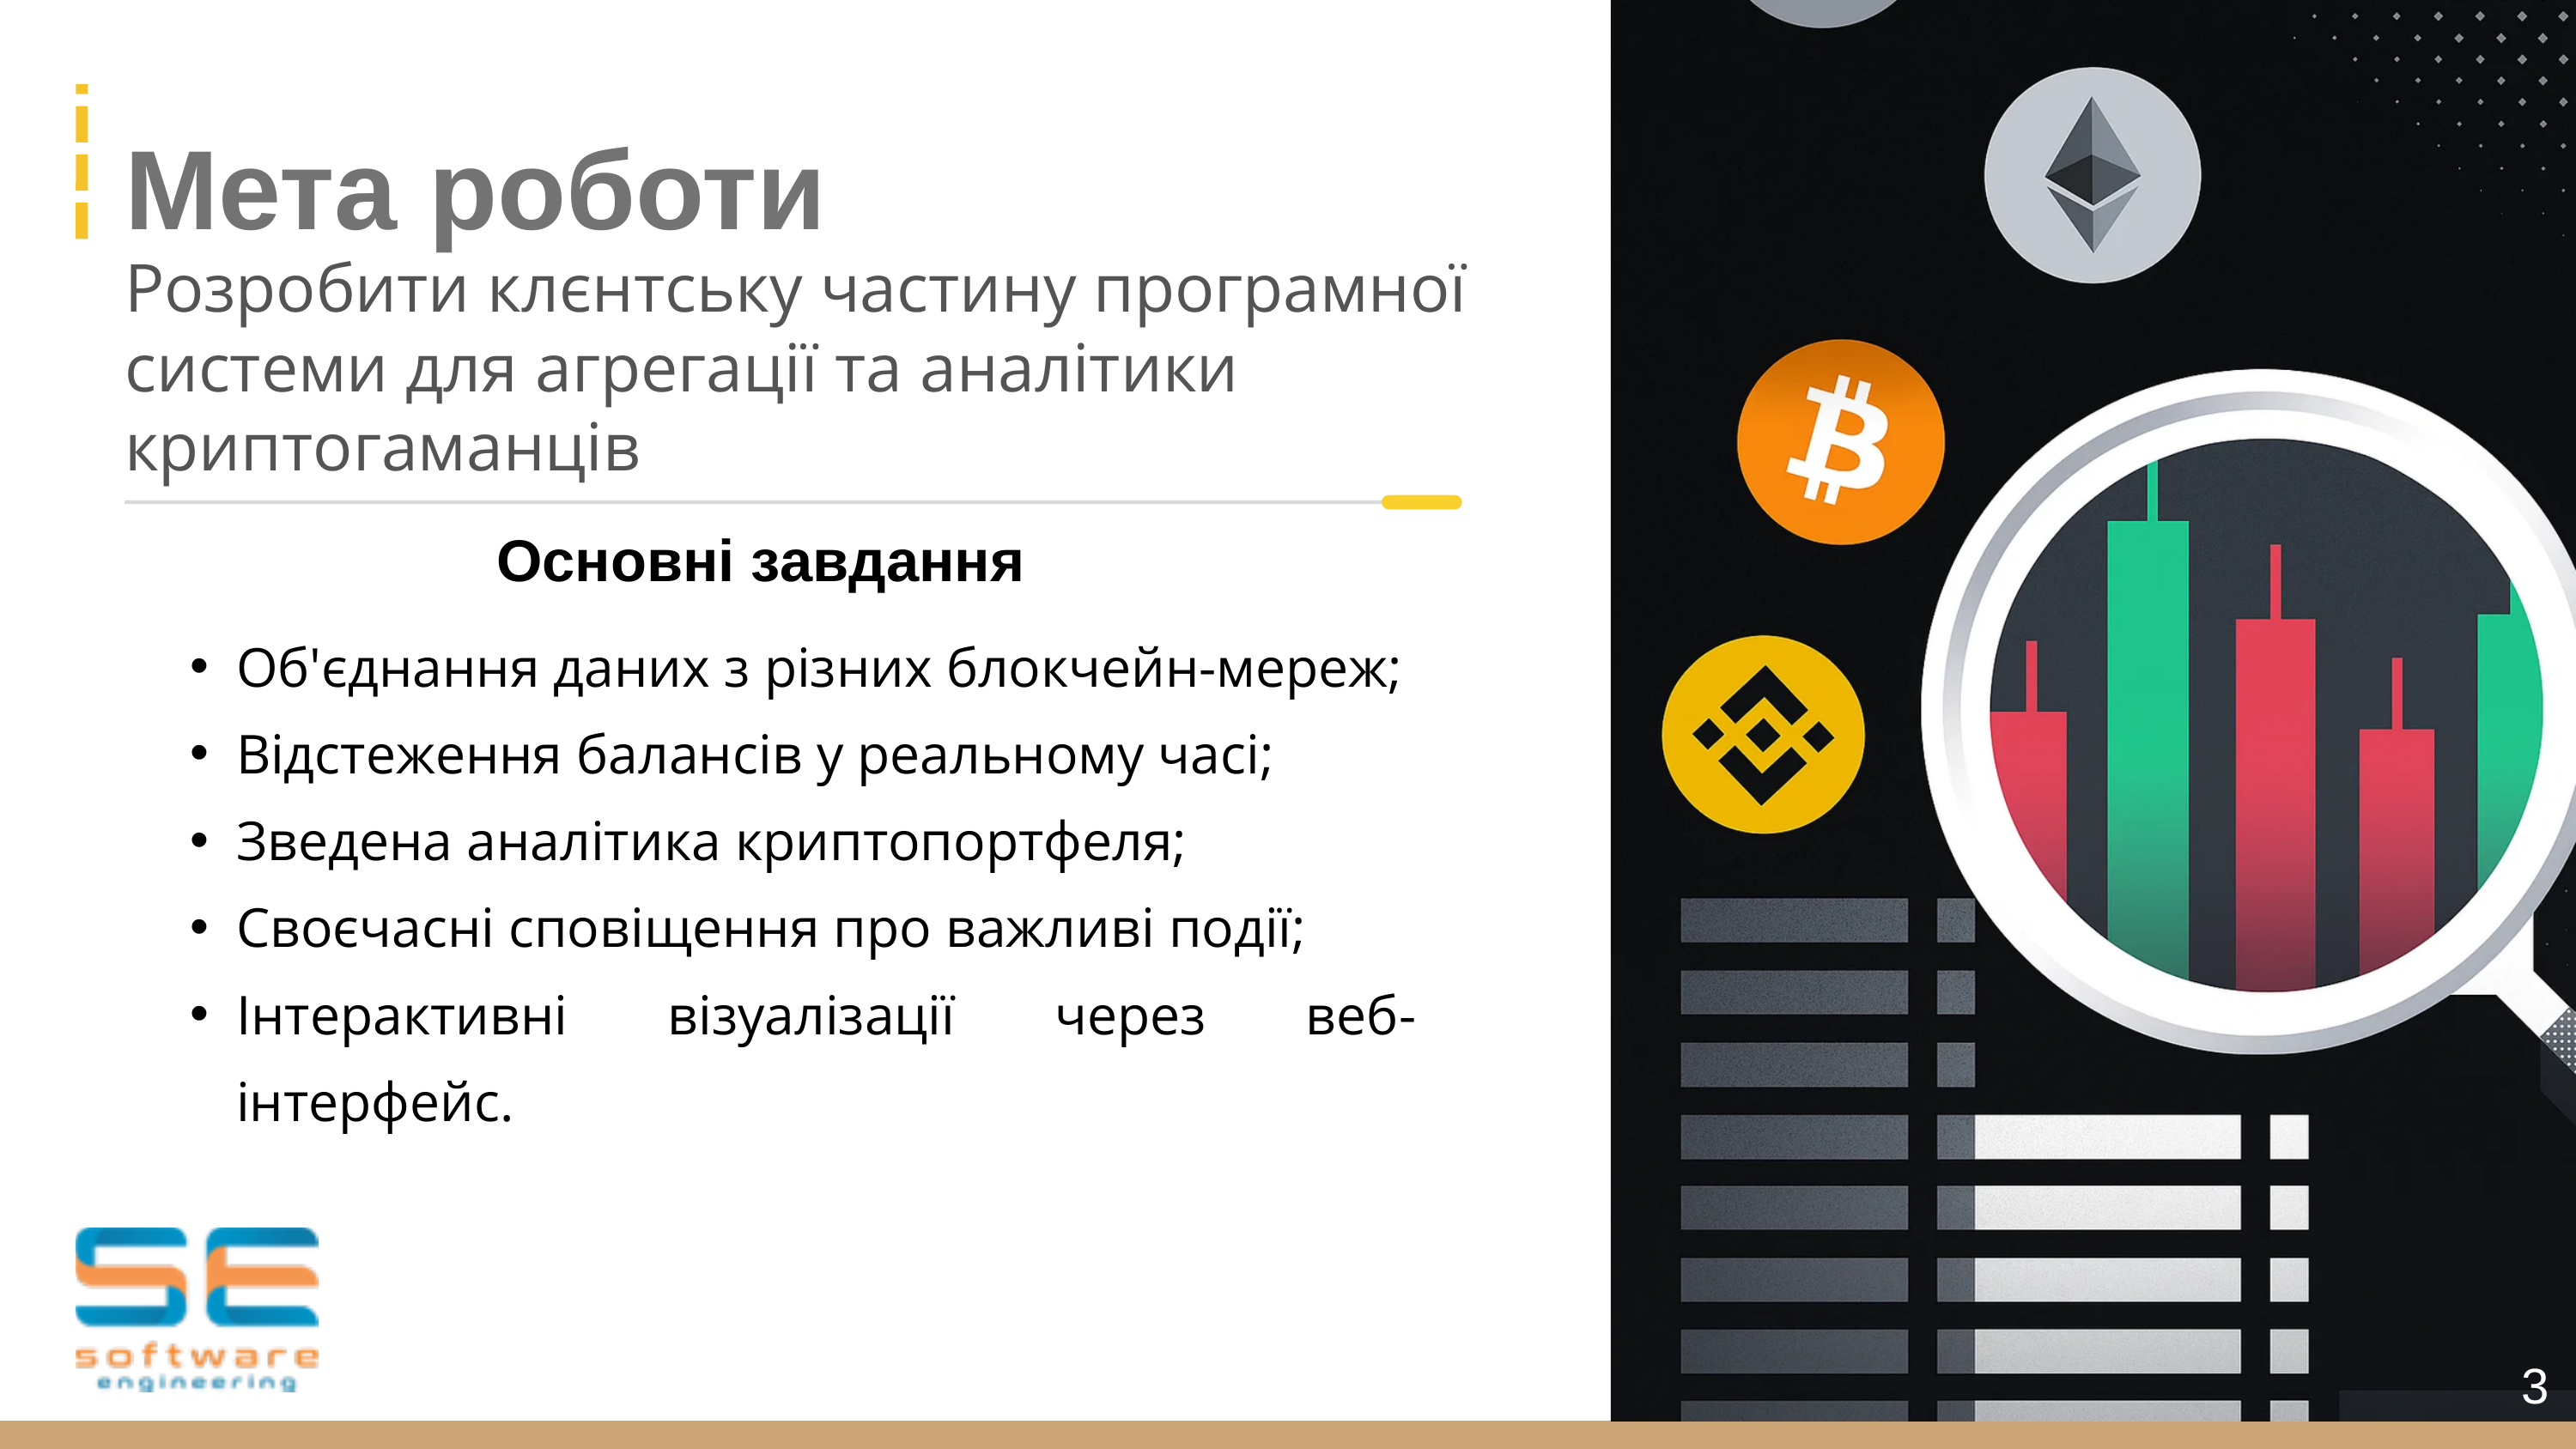

Мета роботи

Розробити клєнтську частину програмної системи для агрегації та аналітики криптогаманців

Основні завдання
Об'єднання даних з різних блокчейн-мереж;
Відстеження балансів у реальному часі;
Зведена аналітика криптопортфеля;
Своєчасні сповіщення про важливі події;
Інтерактивні візуалізації через веб-інтерфейс.

3